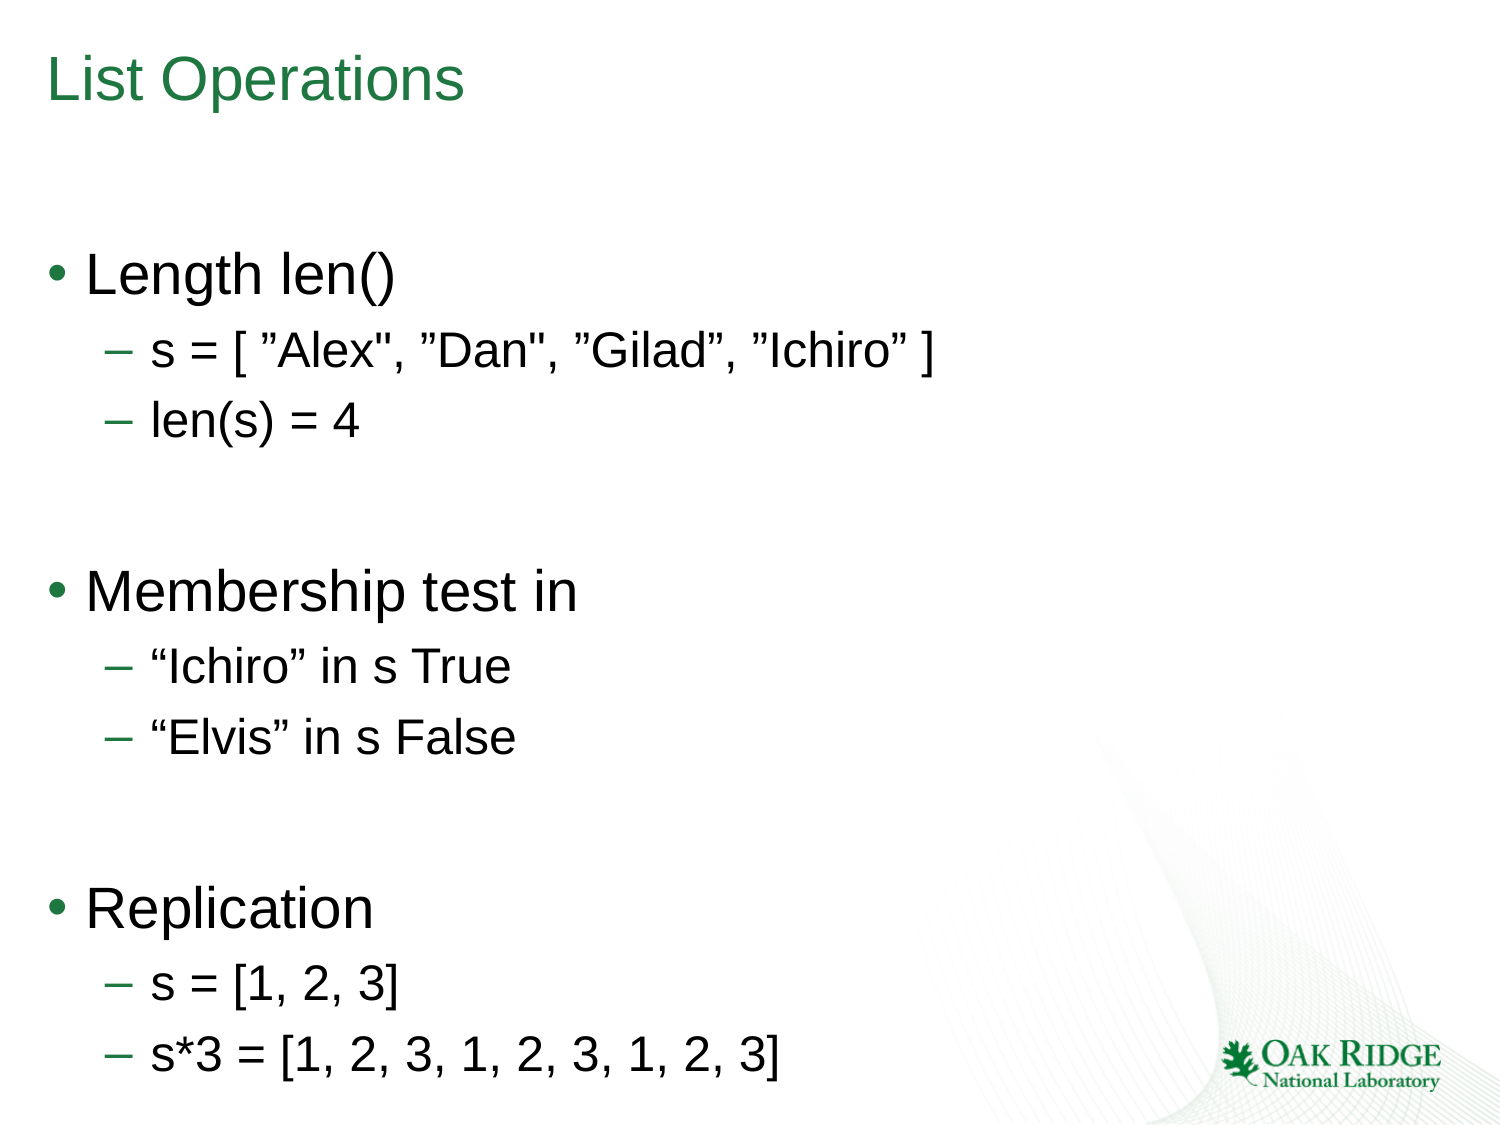

# List Operations
Length len()
s = [ ”Alex", ”Dan", ”Gilad”, ”Ichiro” ]
len(s) = 4

Membership test in
“Ichiro” in s True
“Elvis” in s False

Replication
s = [1, 2, 3]
s*3 = [1, 2, 3, 1, 2, 3, 1, 2, 3]